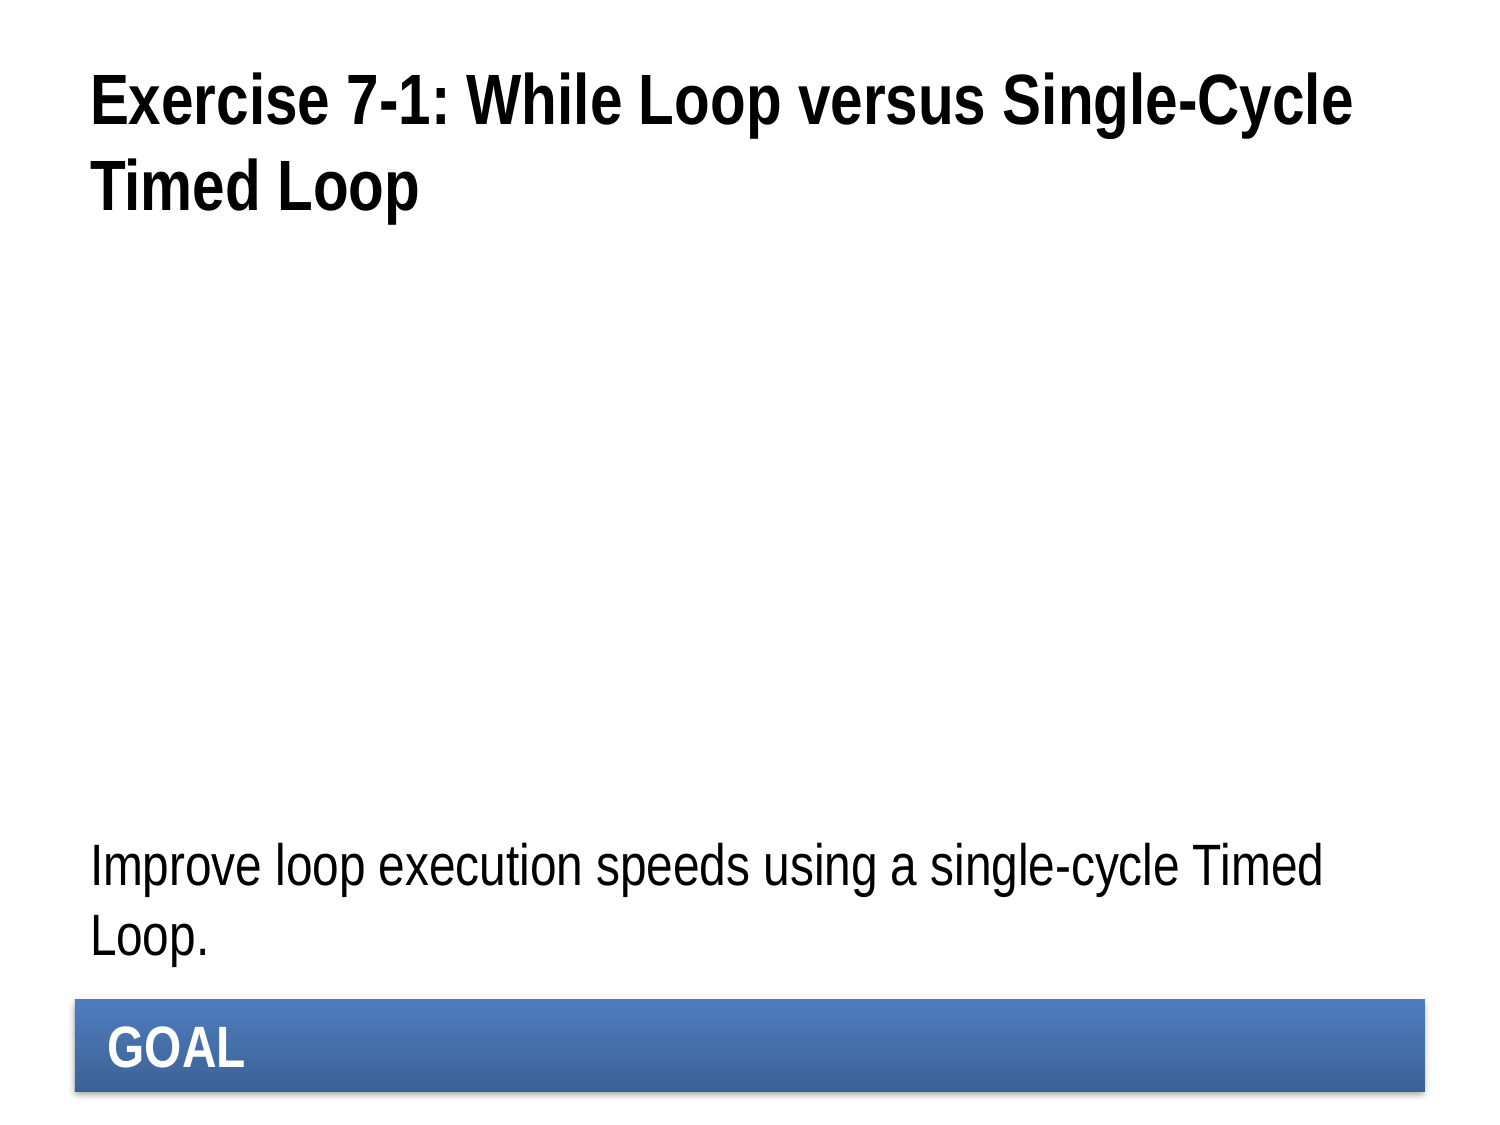

# Exercise 7-1: While Loop versus Single-Cycle Timed Loop
Improve loop execution speeds using a single-cycle Timed Loop.